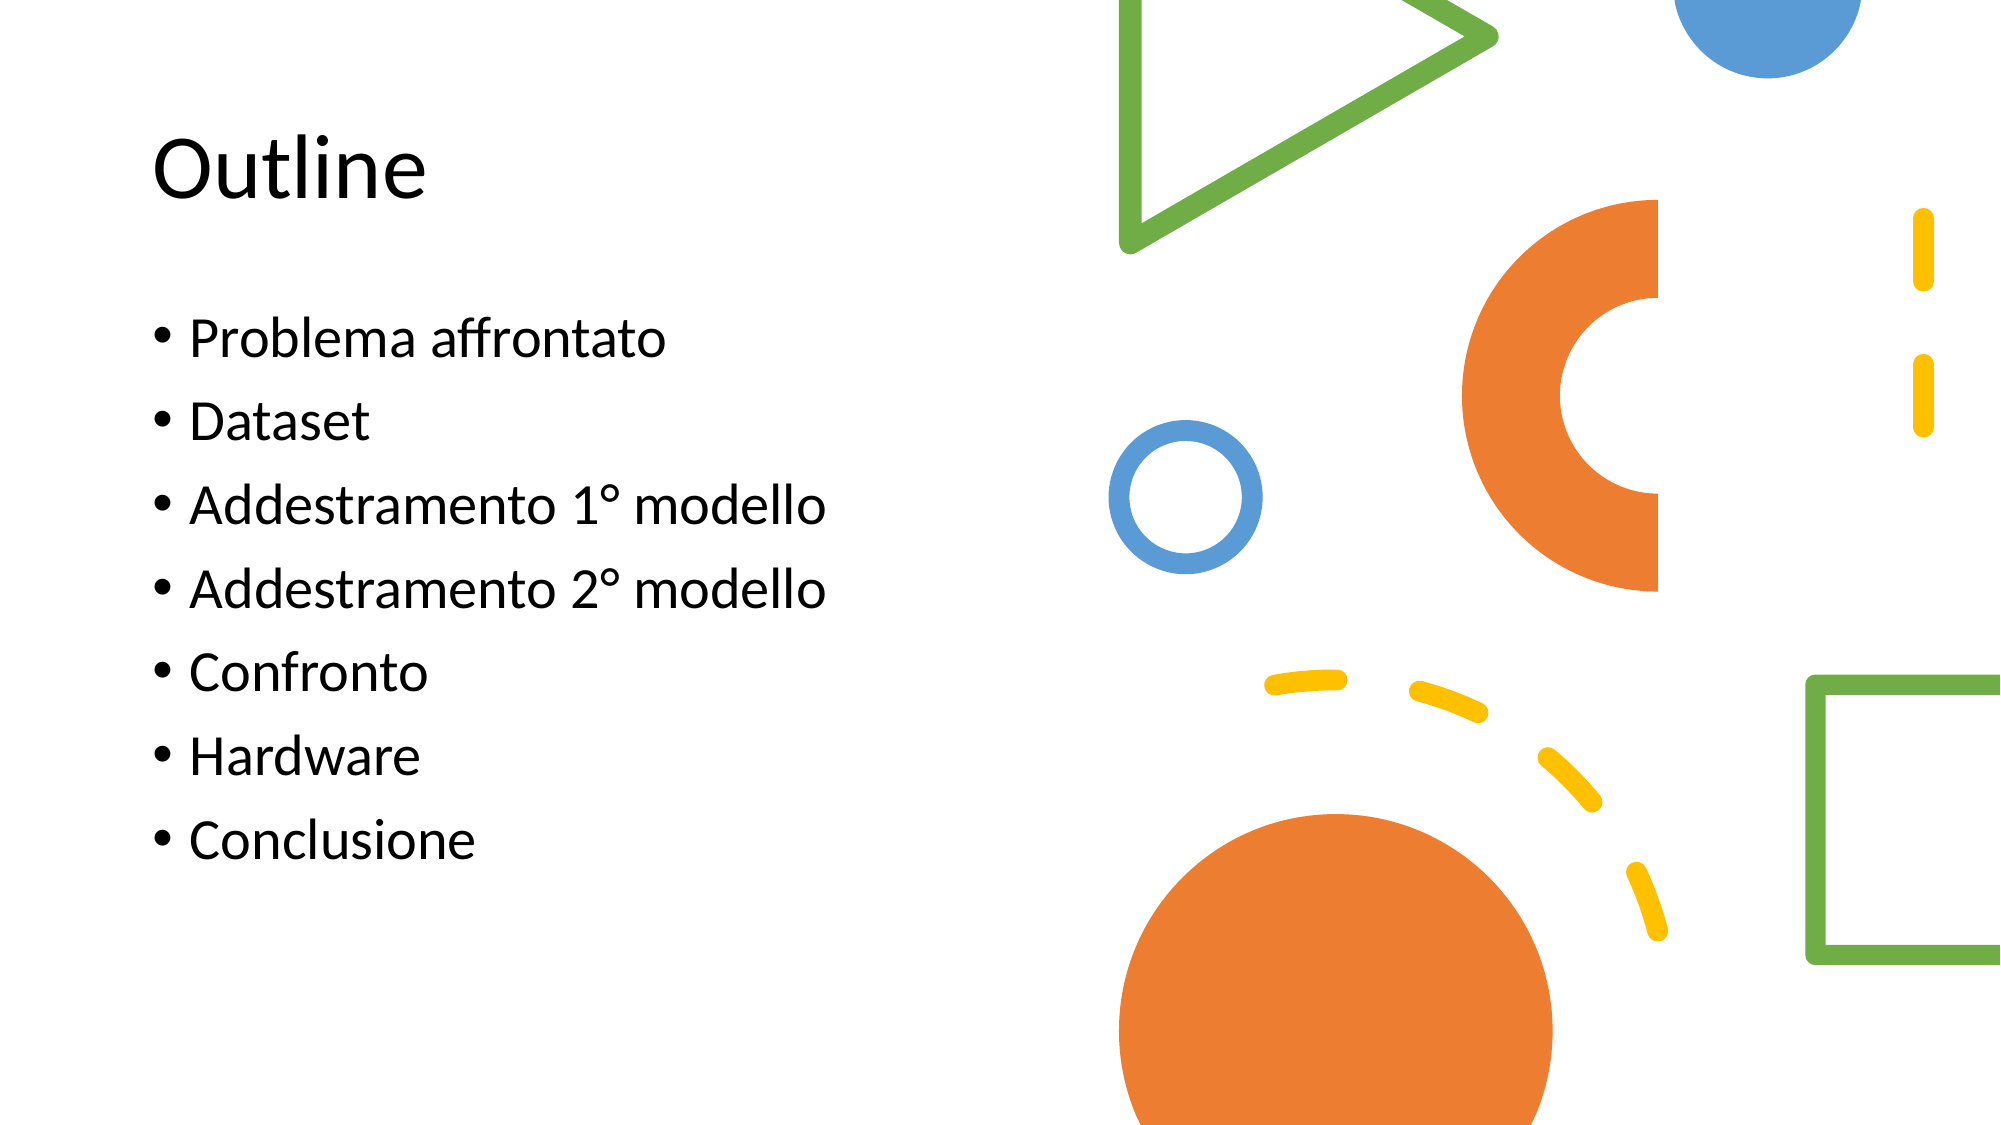

# Outline

Problema affrontato
Dataset
Addestramento 1° modello
Addestramento 2° modello
Confronto
Hardware
Conclusione